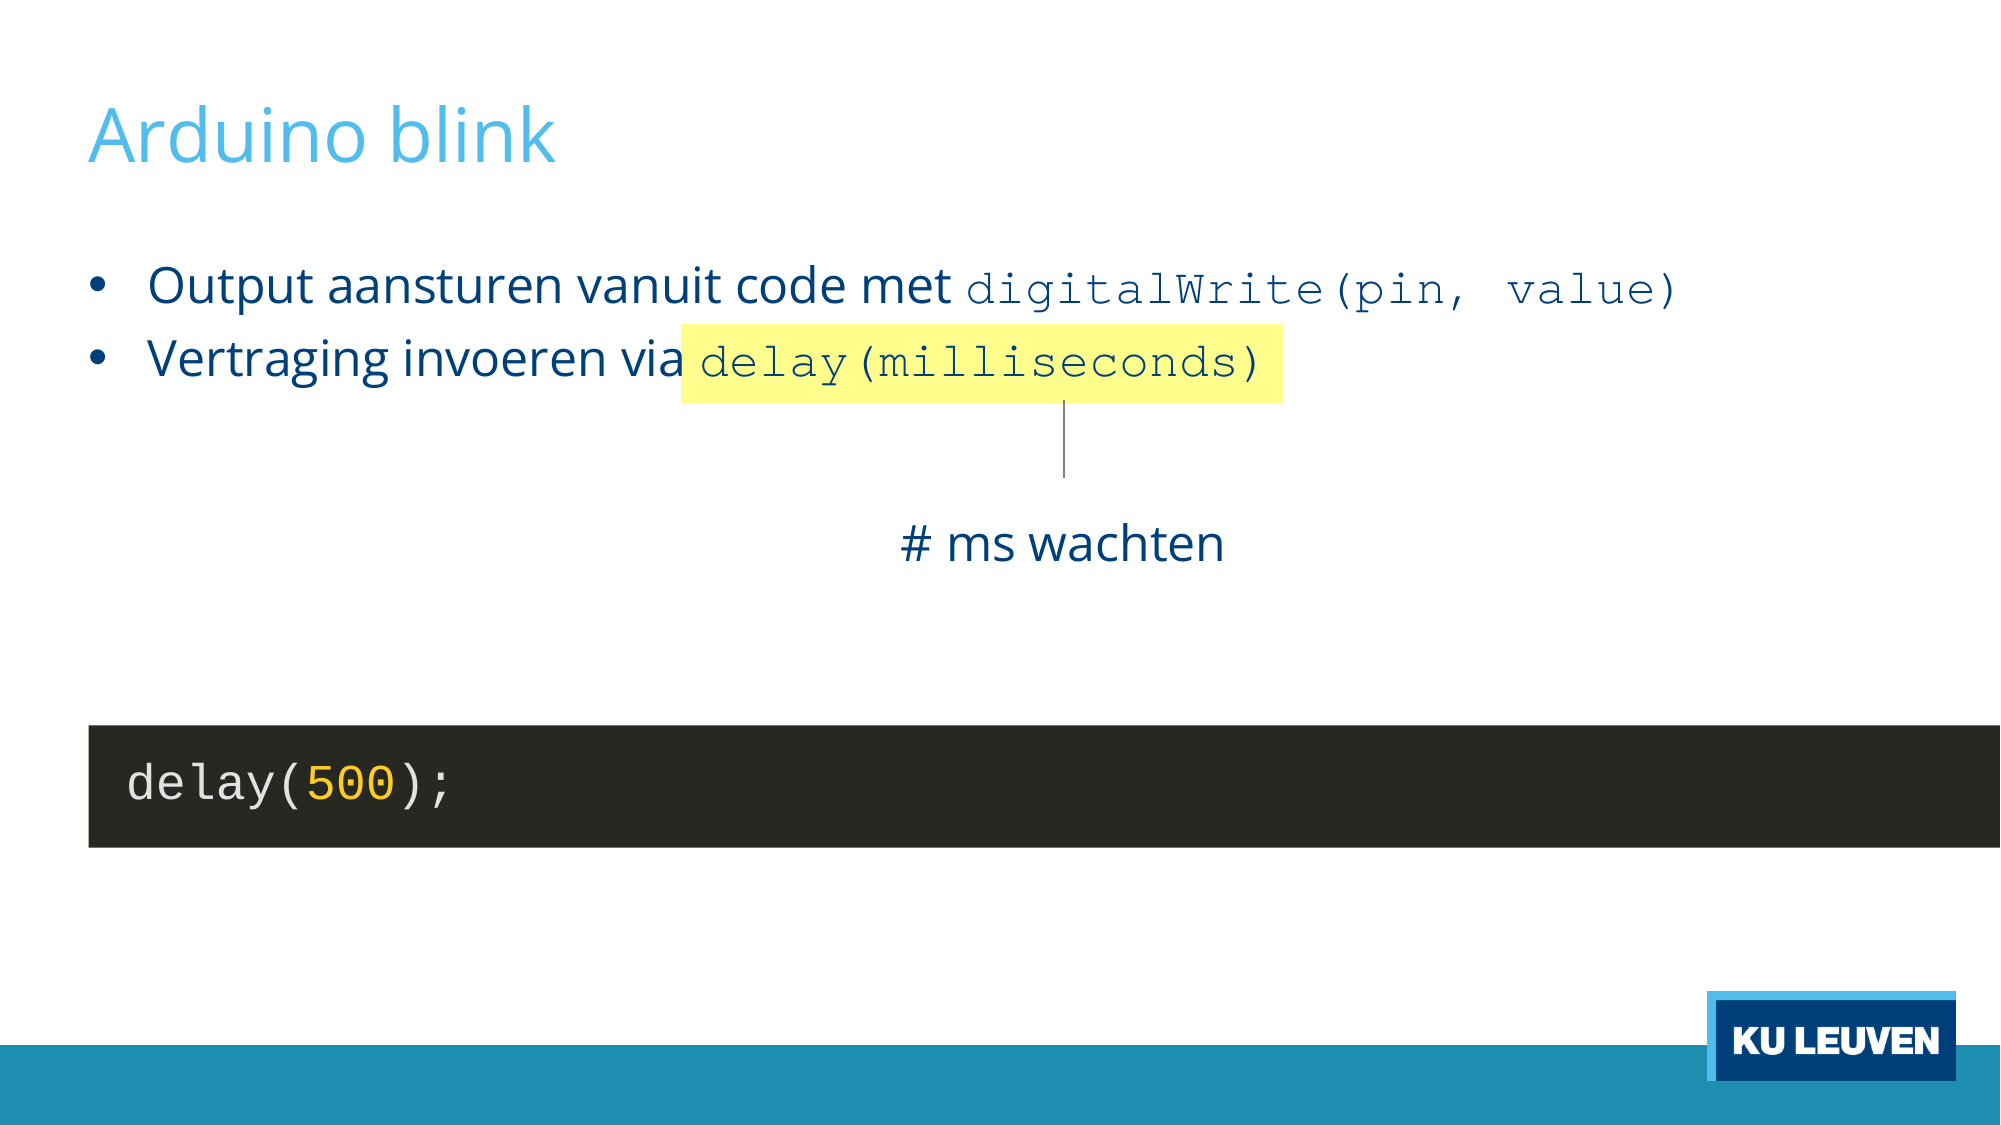

# Arduino blink
Output aansturen vanuit code met digitalWrite(pin, value)
Vertraging invoeren via delay(milliseconds)

# ms wachten

delay(500);